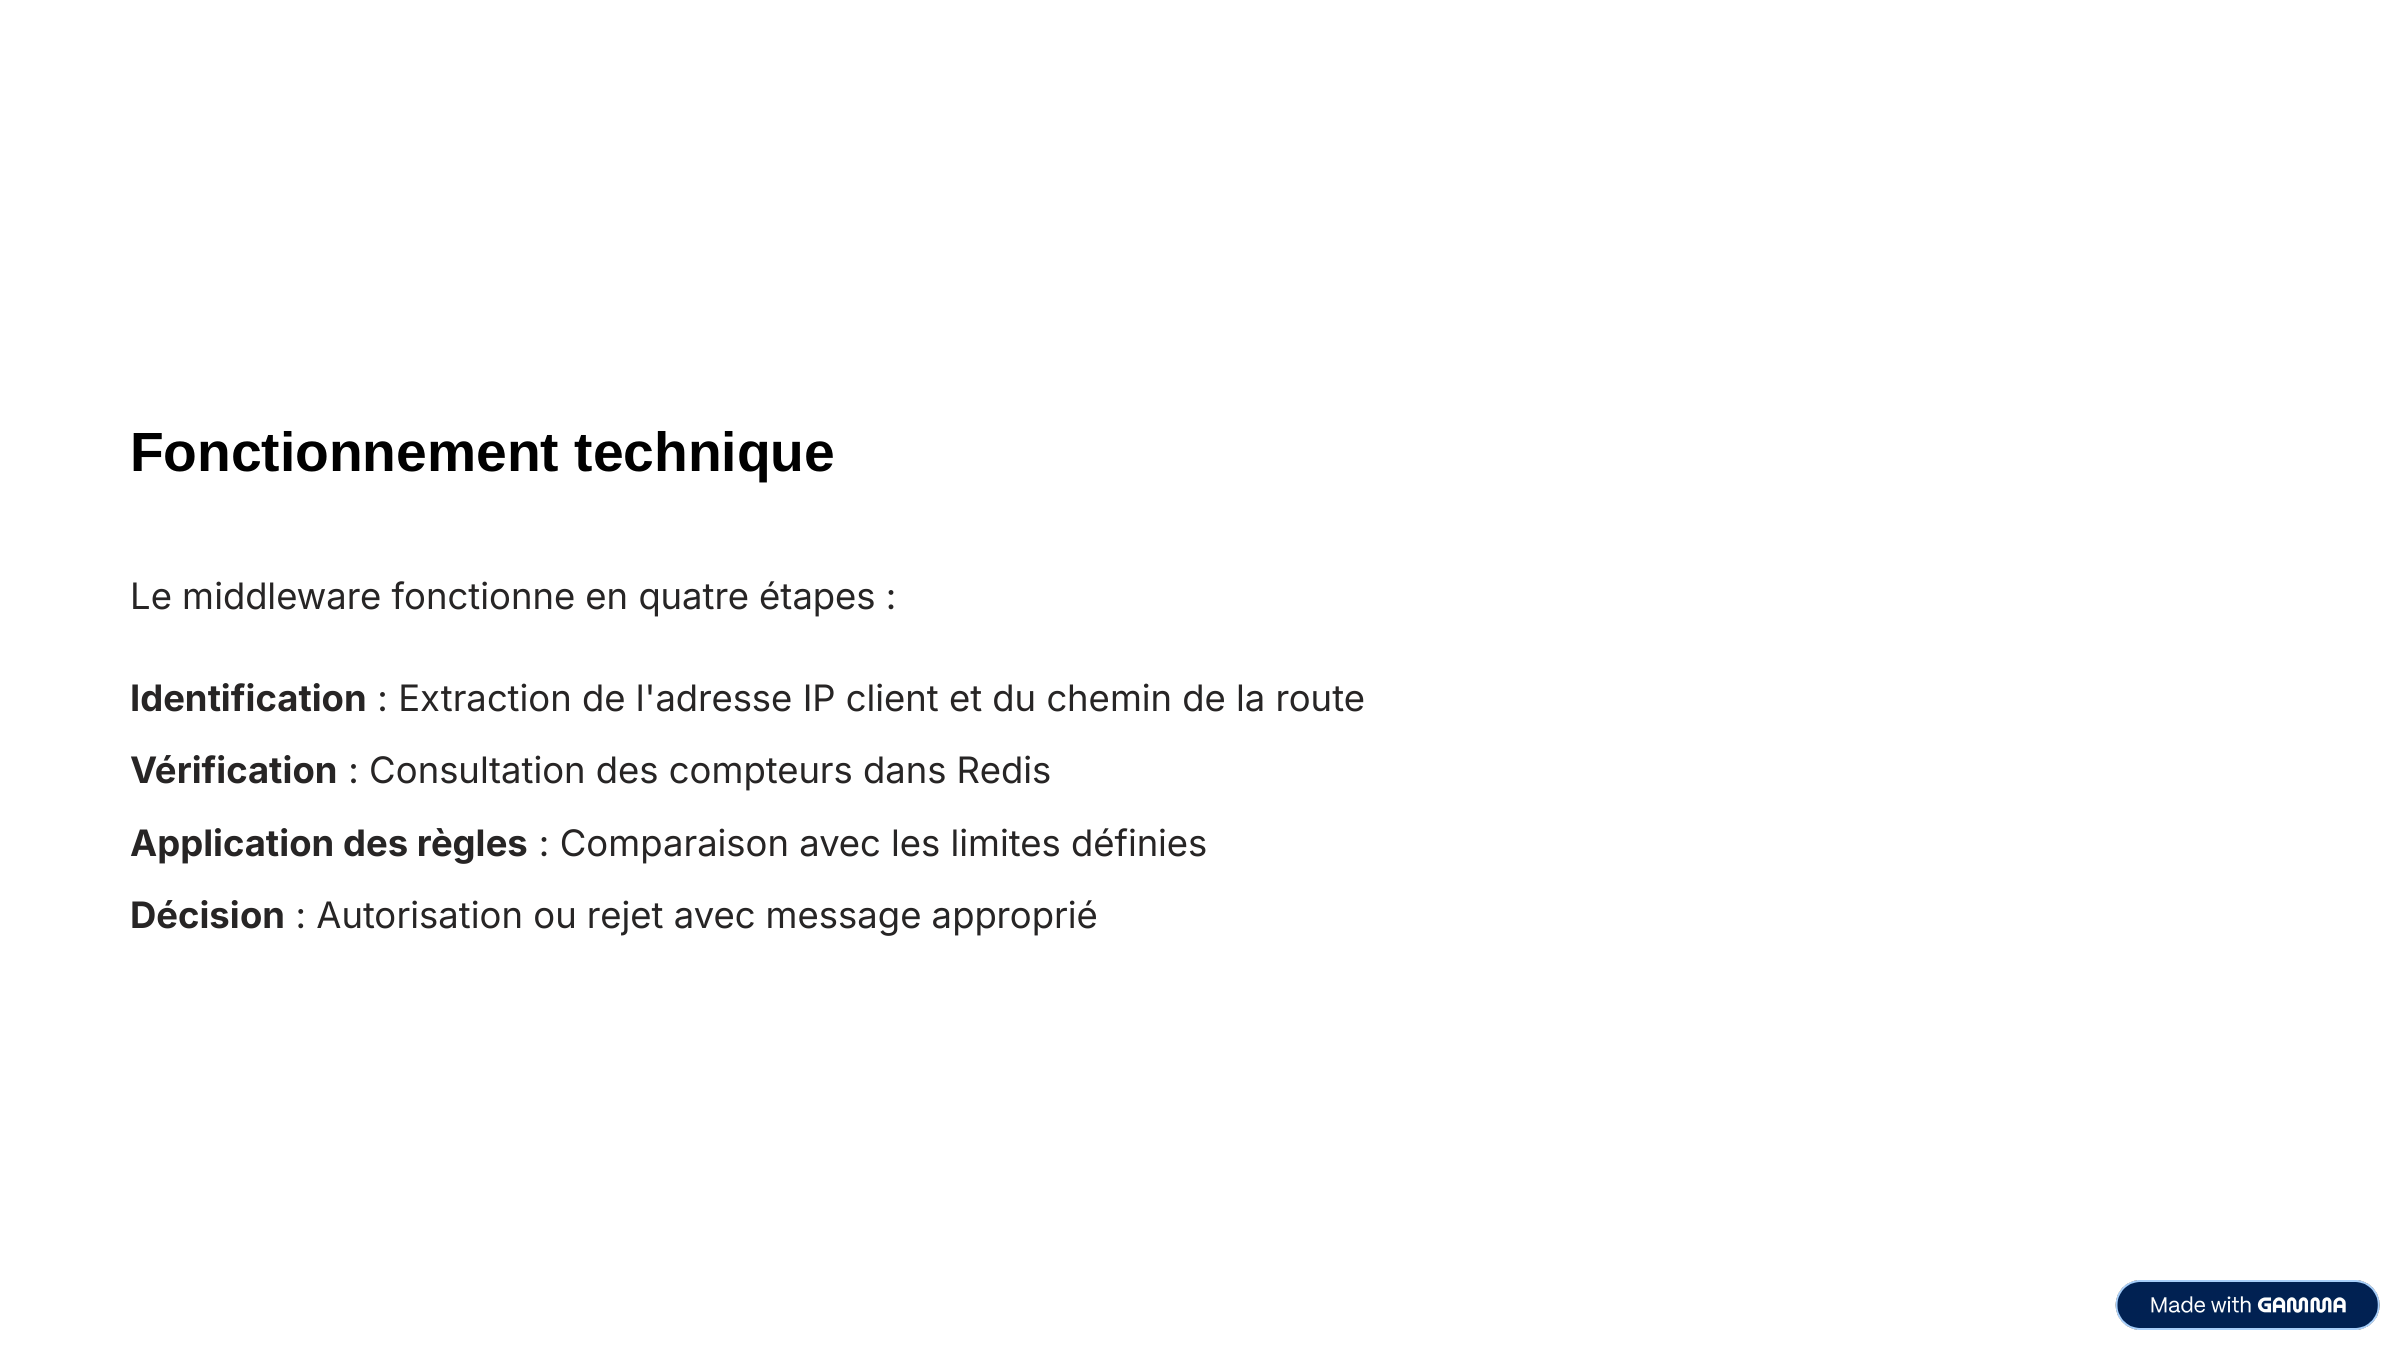

Fonctionnement technique
Le middleware fonctionne en quatre étapes :
Identification : Extraction de l'adresse IP client et du chemin de la route
Vérification : Consultation des compteurs dans Redis
Application des règles : Comparaison avec les limites définies
Décision : Autorisation ou rejet avec message approprié